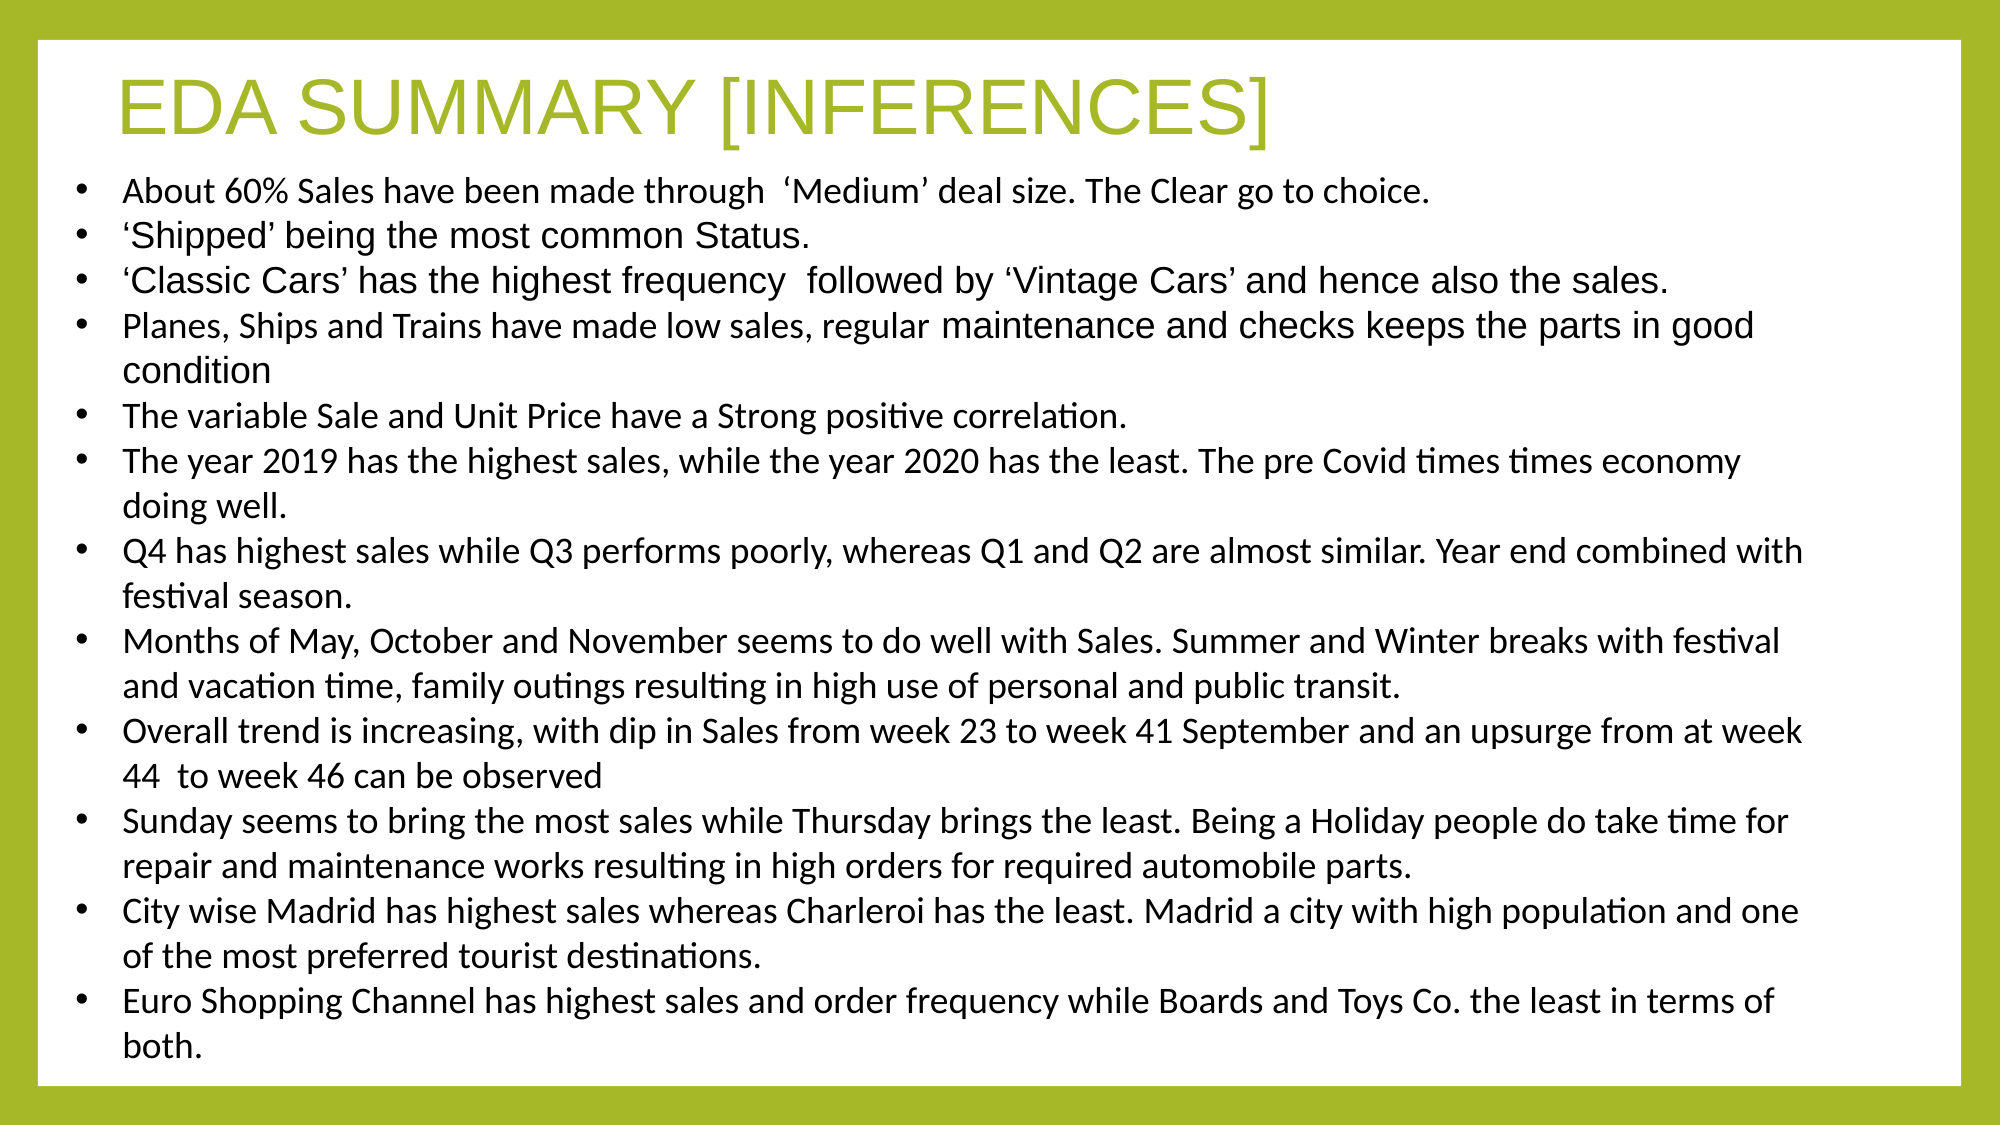

# EDA SUMMARY [INFERENCES]
About 60% Sales have been made through  ‘Medium’ deal size. The Clear go to choice.
‘Shipped’ being the most common Status.
‘Classic Cars’ has the highest frequency  followed by ‘Vintage Cars’ and hence also the sales.
Planes, Ships and Trains have made low sales, regular maintenance and checks keeps the parts in good condition
The variable Sale and Unit Price have a Strong positive correlation.
The year 2019 has the highest sales, while the year 2020 has the least. The pre Covid times times economy doing well.
Q4 has highest sales while Q3 performs poorly, whereas Q1 and Q2 are almost similar. Year end combined with festival season.
Months of May, October and November seems to do well with Sales. Summer and Winter breaks with festival and vacation time, family outings resulting in high use of personal and public transit.
Overall trend is increasing, with dip in Sales from week 23 to week 41 September and an upsurge from at week 44  to week 46 can be observed
Sunday seems to bring the most sales while Thursday brings the least. Being a Holiday people do take time for repair and maintenance works resulting in high orders for required automobile parts.
City wise Madrid has highest sales whereas Charleroi has the least. Madrid a city with high population and one of the most preferred tourist destinations.
Euro Shopping Channel has highest sales and order frequency while Boards and Toys Co. the least in terms of both.